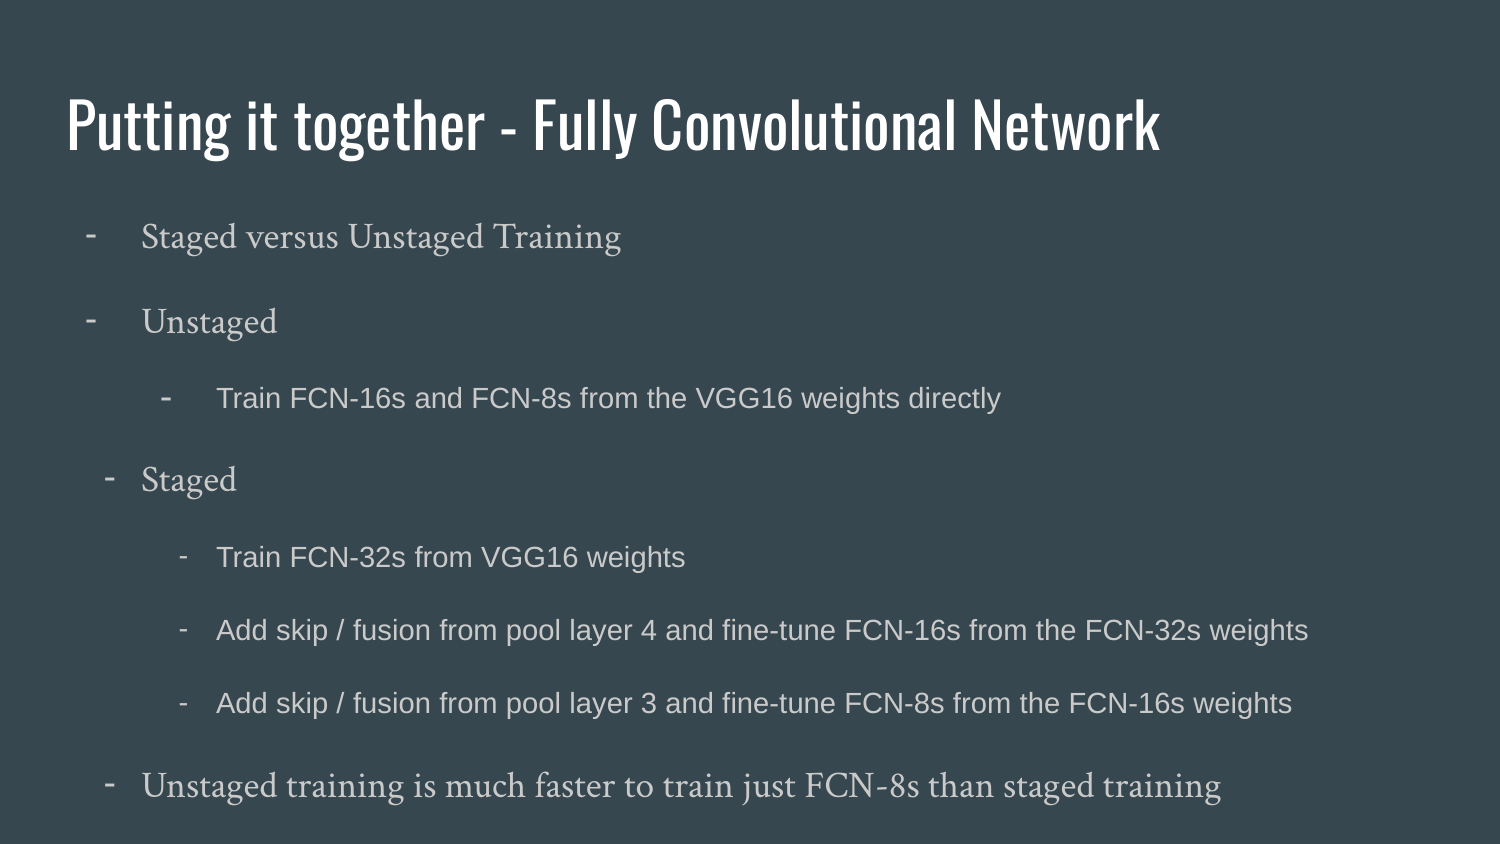

# Putting it together - Fully Convolutional Network

Staged versus Unstaged Training
Unstaged
Train FCN-16s and FCN-8s from the VGG16 weights directly
Staged
Train FCN-32s from VGG16 weights
Add skip / fusion from pool layer 4 and fine-tune FCN-16s from the FCN-32s weights
Add skip / fusion from pool layer 3 and fine-tune FCN-8s from the FCN-16s weights
Unstaged training is much faster to train just FCN-8s than staged training